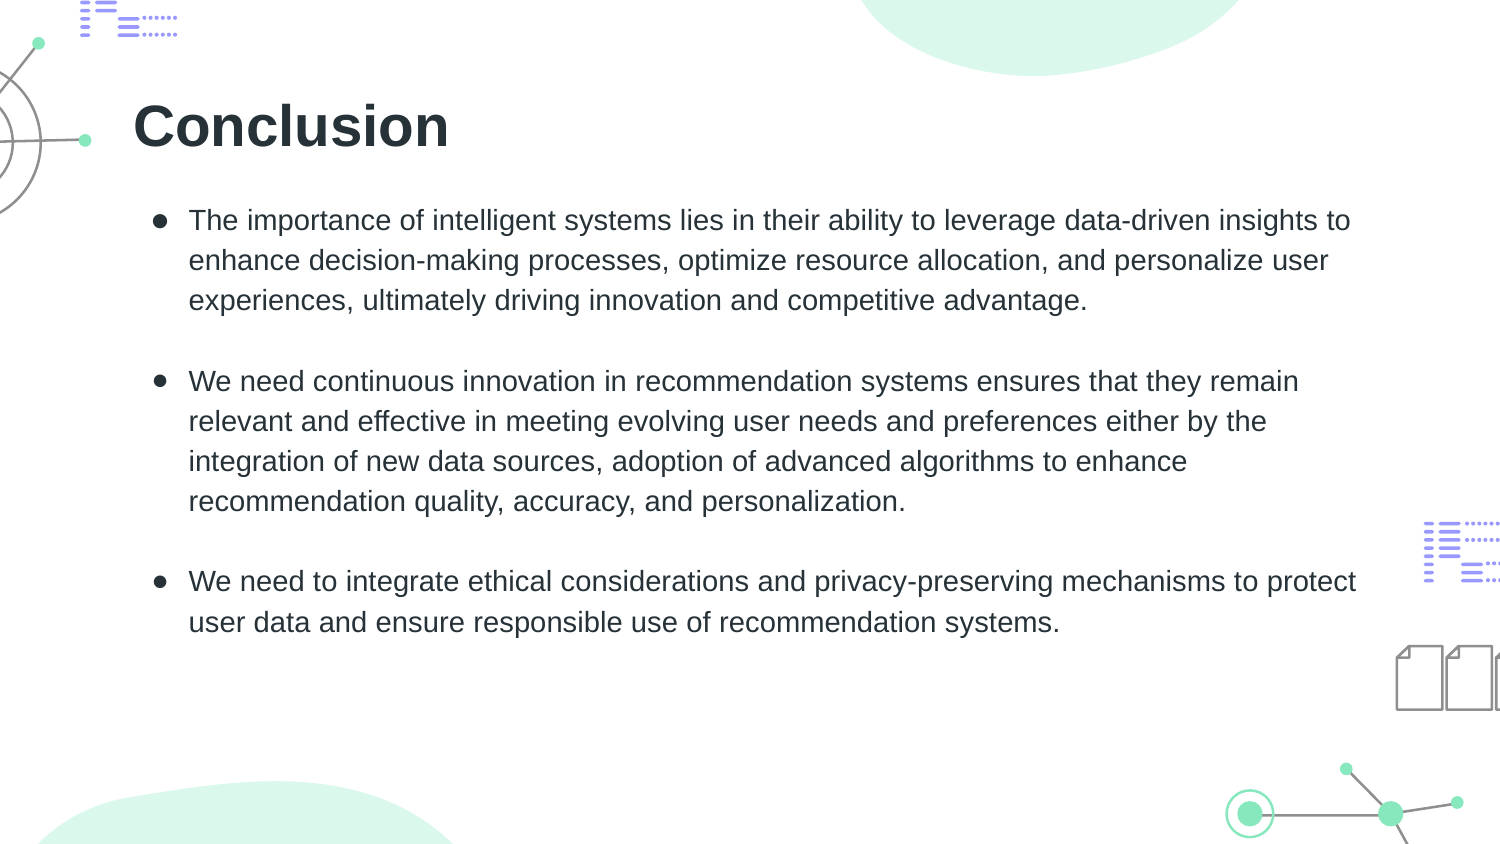

# Conclusion
The importance of intelligent systems lies in their ability to leverage data-driven insights to enhance decision-making processes, optimize resource allocation, and personalize user experiences, ultimately driving innovation and competitive advantage.

We need continuous innovation in recommendation systems ensures that they remain relevant and effective in meeting evolving user needs and preferences either by the integration of new data sources, adoption of advanced algorithms to enhance recommendation quality, accuracy, and personalization.

We need to integrate ethical considerations and privacy-preserving mechanisms to protect user data and ensure responsible use of recommendation systems.